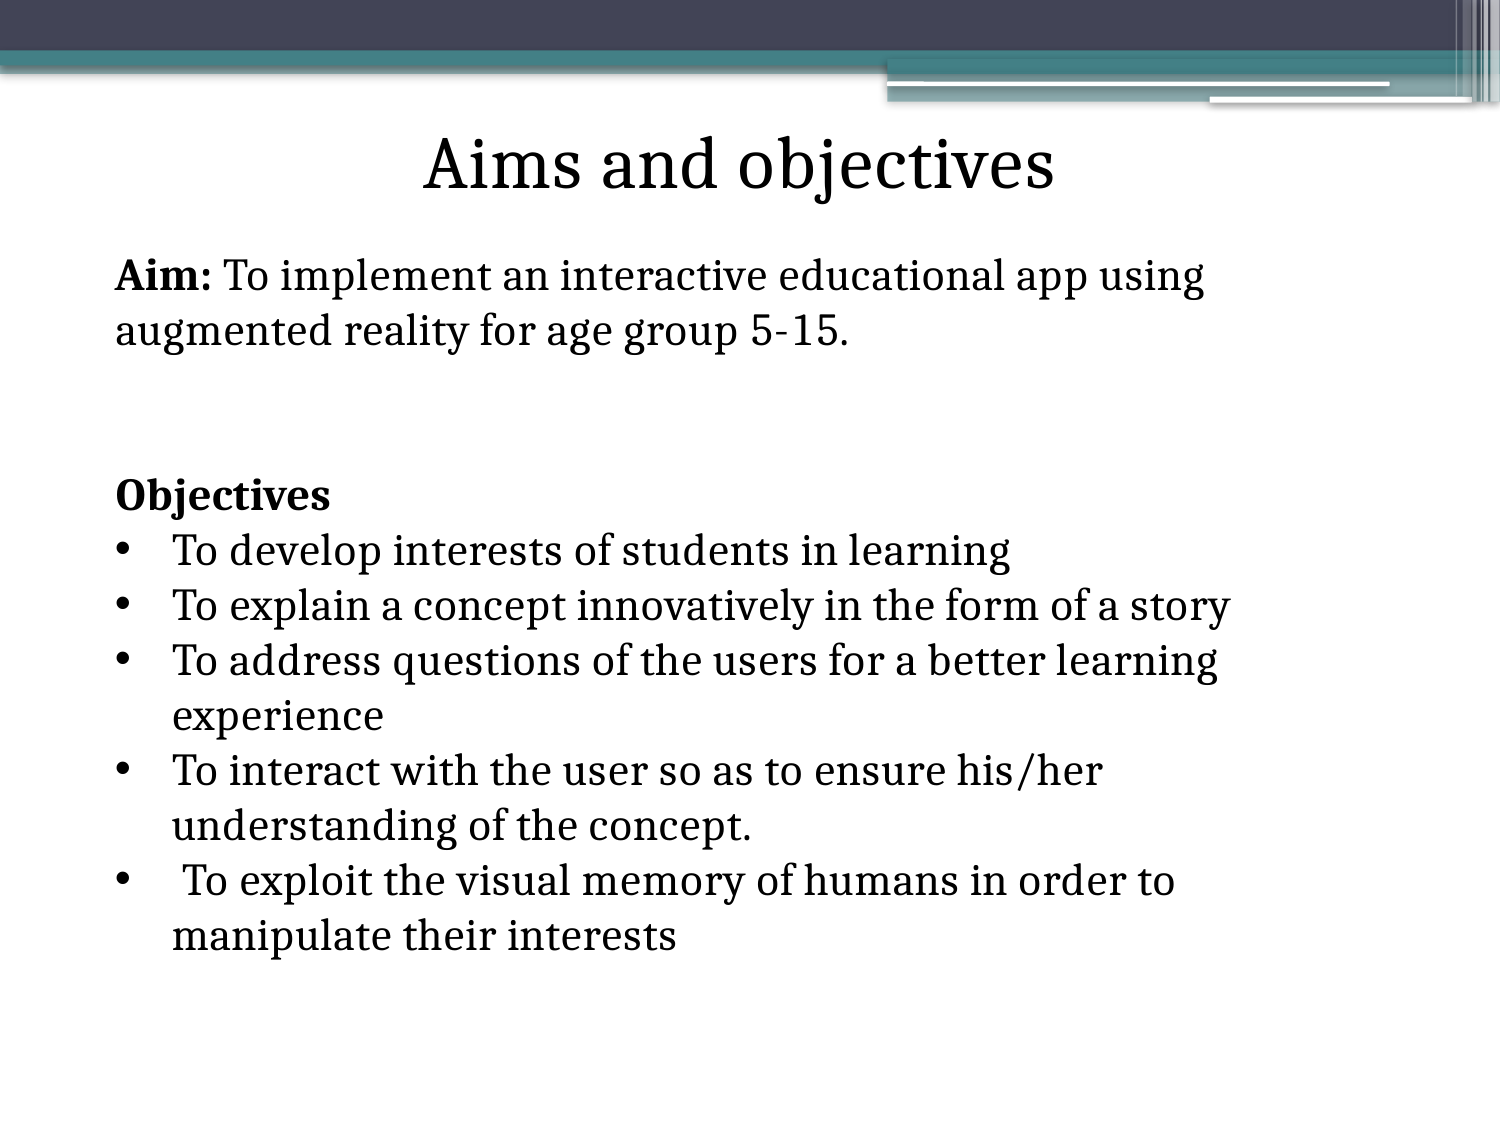

Aims and objectives
Aim: To implement an interactive educational app using augmented reality for age group 5-15.

Objectives
To develop interests of students in learning
To explain a concept innovatively in the form of a story
To address questions of the users for a better learning experience
To interact with the user so as to ensure his/her understanding of the concept.
 To exploit the visual memory of humans in order to manipulate their interests